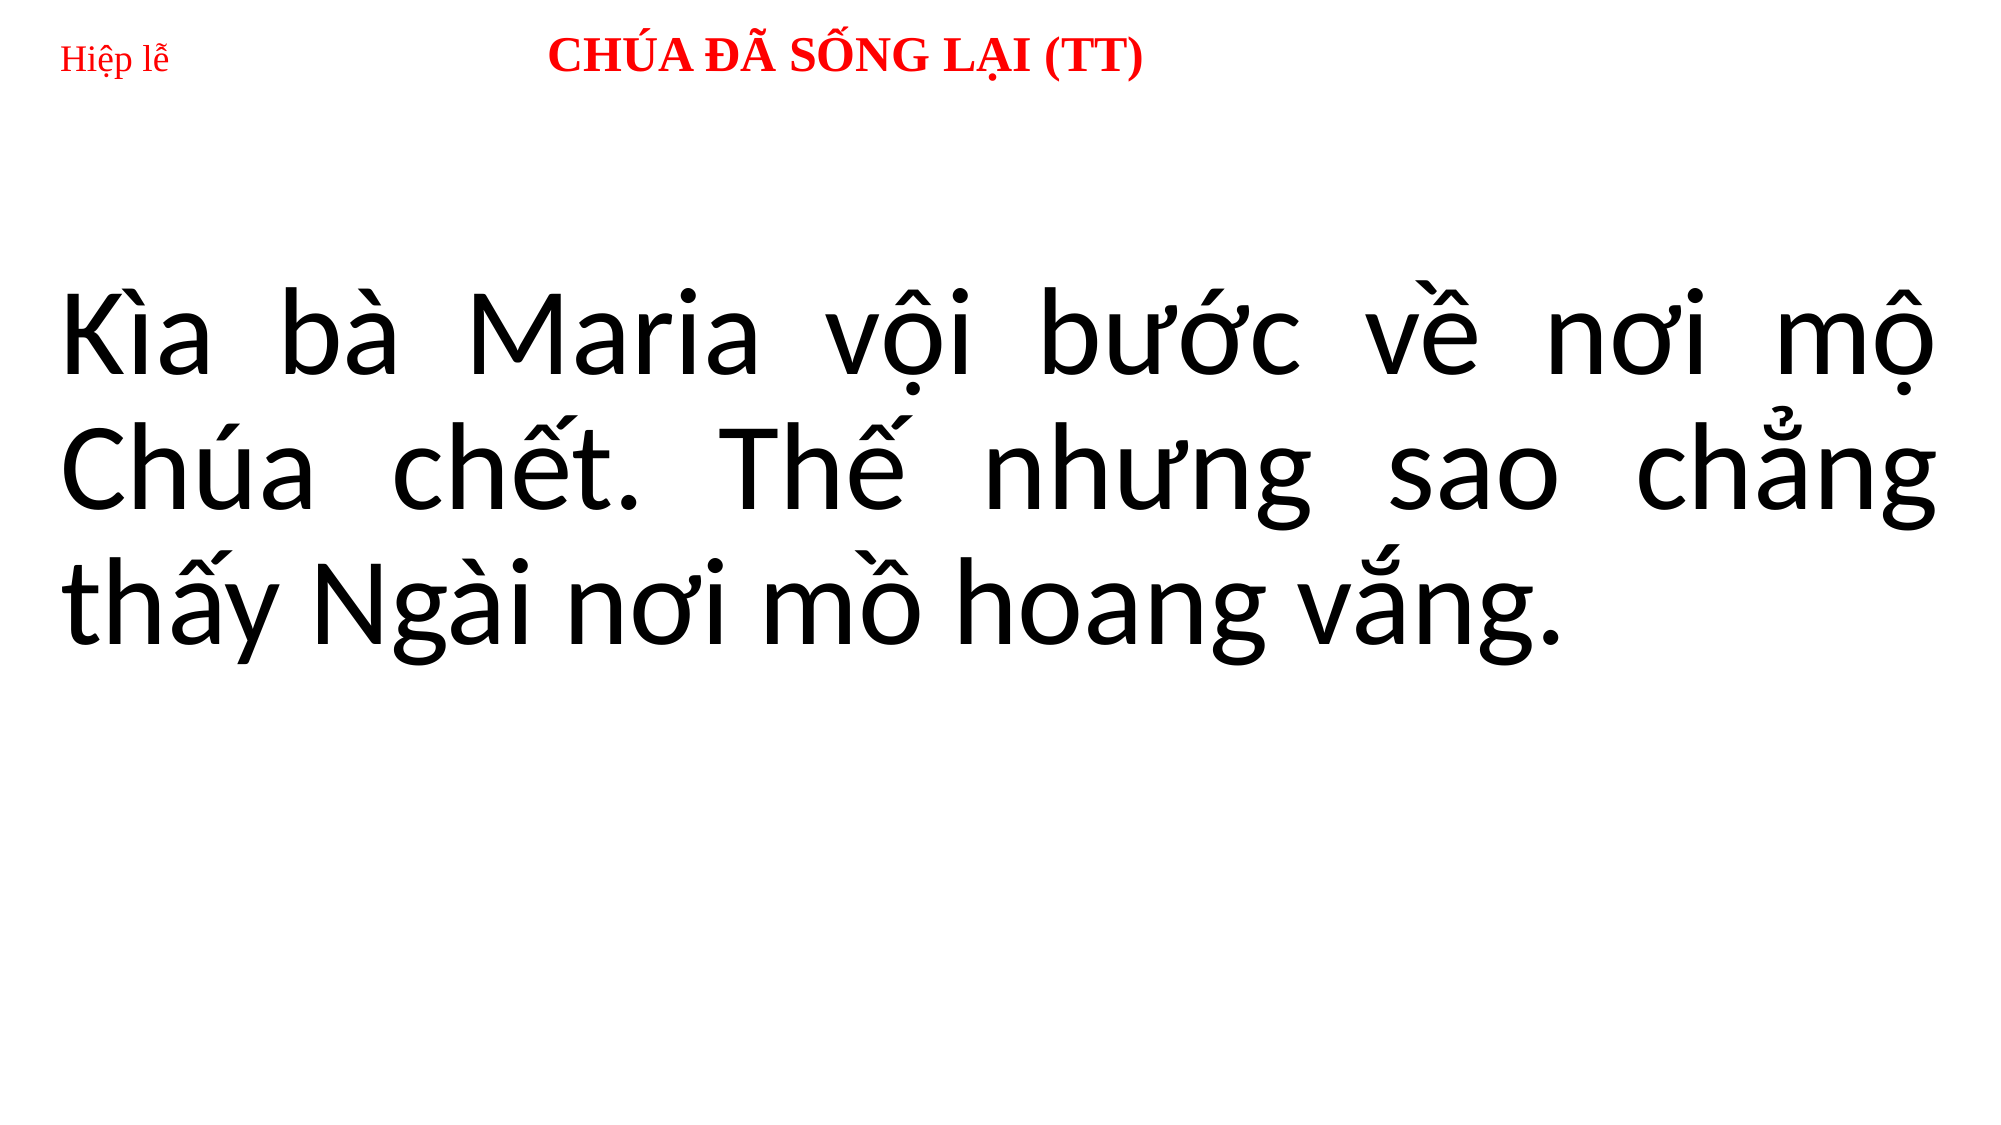

# Hiệp lễ 			    CHÚA ĐÃ SỐNG LẠI (TT)
Kìa bà Maria vội bước về nơi mộ Chúa chết. Thế nhưng sao chẳng thấy Ngài nơi mồ hoang vắng.